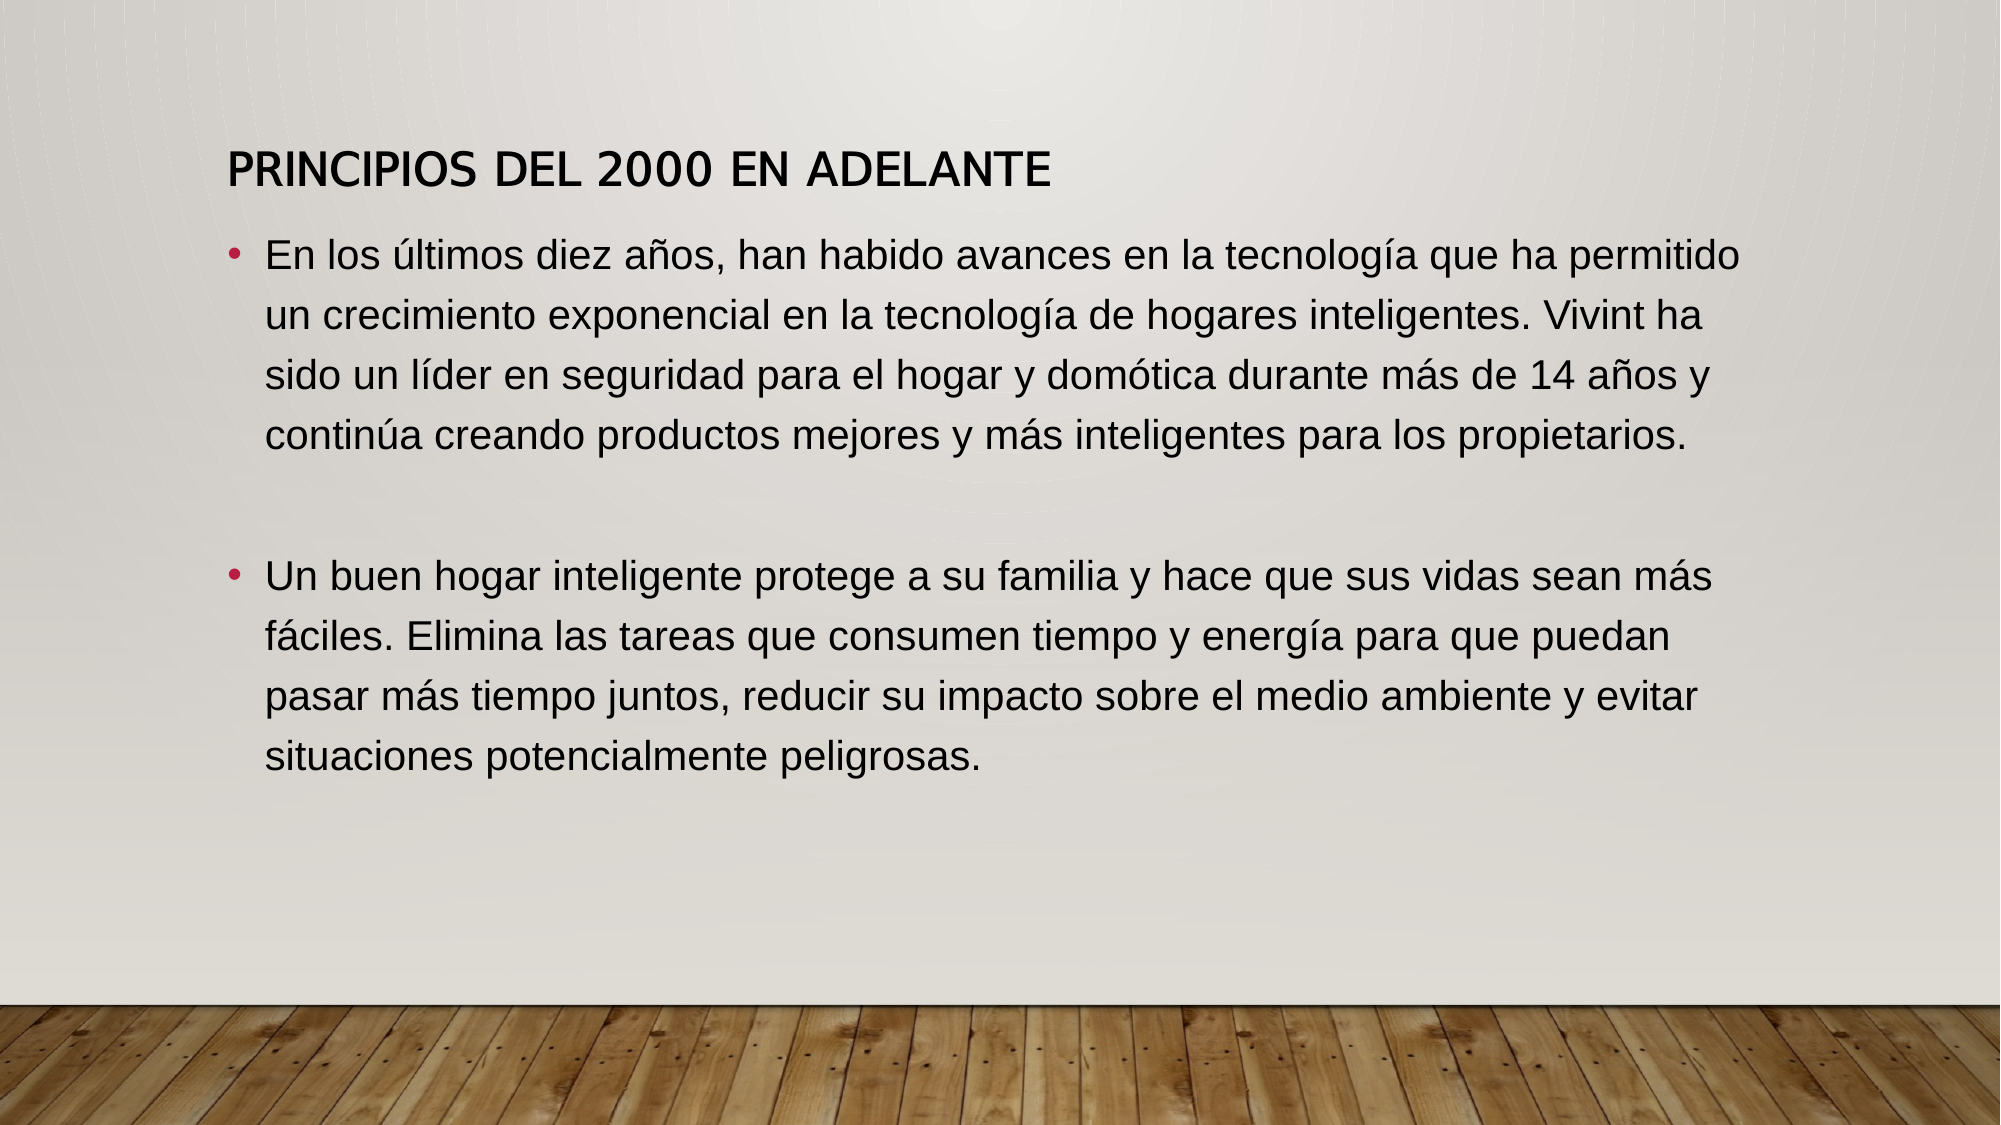

PRINCIPIOS DEL 2000 EN ADELANTE
En los últimos diez años, han habido avances en la tecnología que ha permitido un crecimiento exponencial en la tecnología de hogares inteligentes. Vivint ha sido un líder en seguridad para el hogar y domótica durante más de 14 años y continúa creando productos mejores y más inteligentes para los propietarios.
Un buen hogar inteligente protege a su familia y hace que sus vidas sean más fáciles. Elimina las tareas que consumen tiempo y energía para que puedan pasar más tiempo juntos, reducir su impacto sobre el medio ambiente y evitar situaciones potencialmente peligrosas.